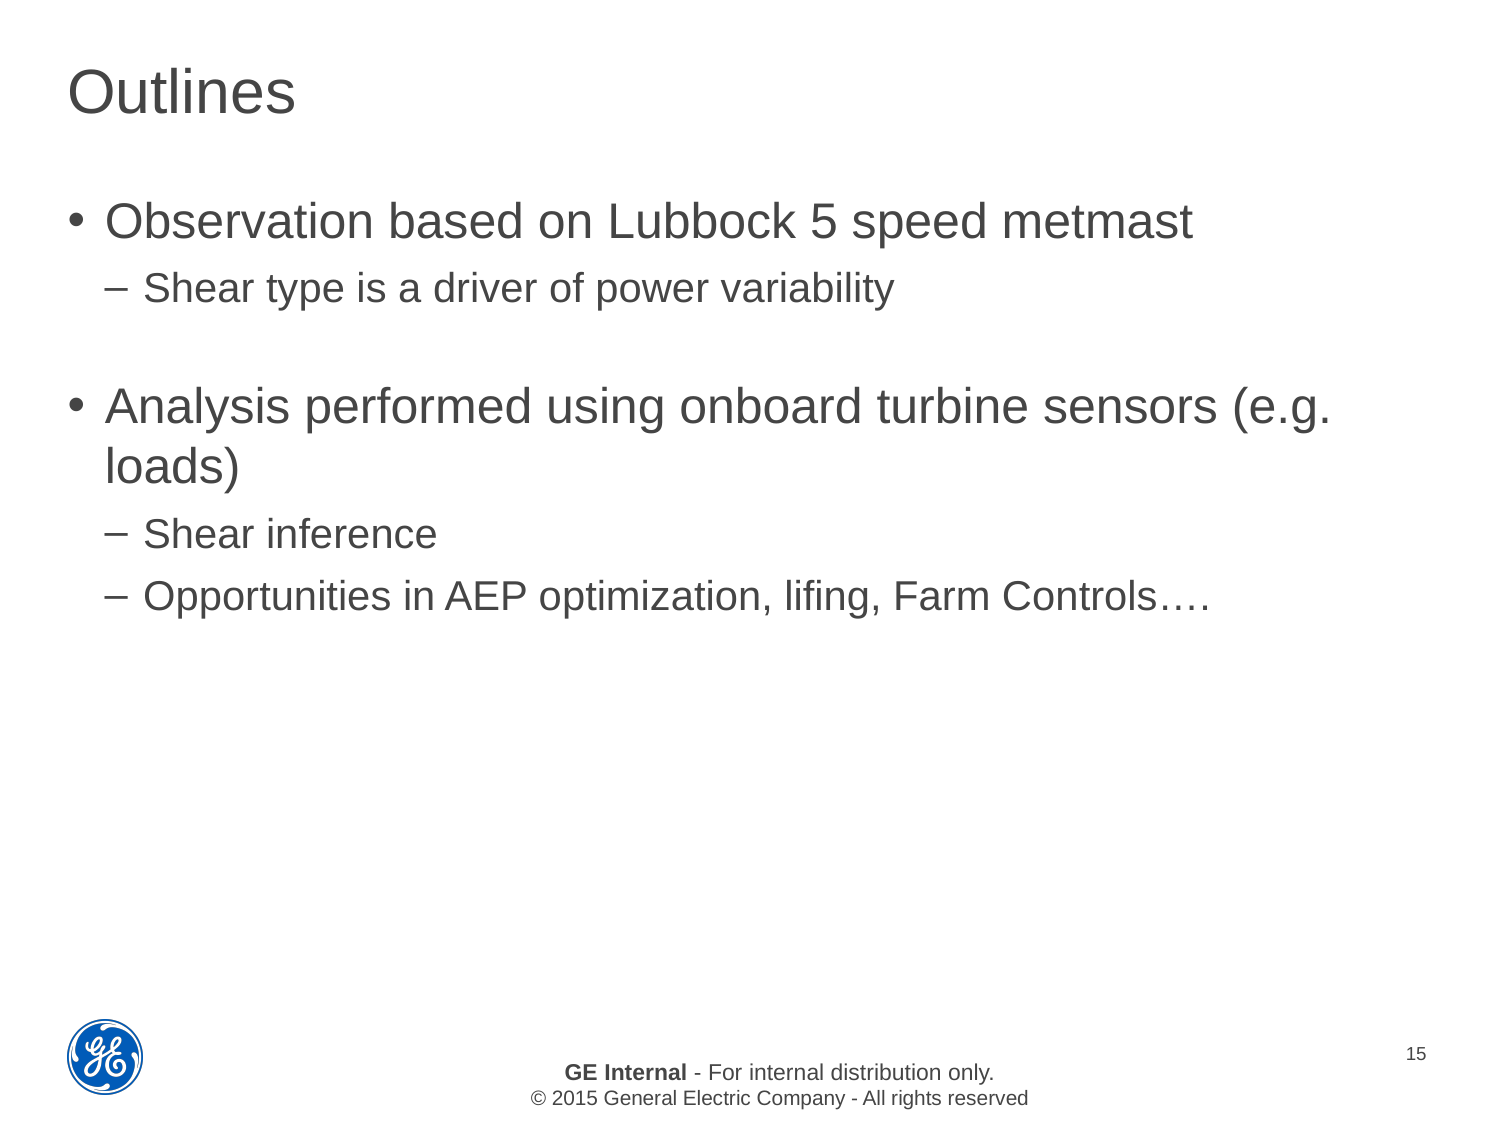

# Outlines
Observation based on Lubbock 5 speed metmast
Shear type is a driver of power variability
Analysis performed using onboard turbine sensors (e.g. loads)
Shear inference
Opportunities in AEP optimization, lifing, Farm Controls….